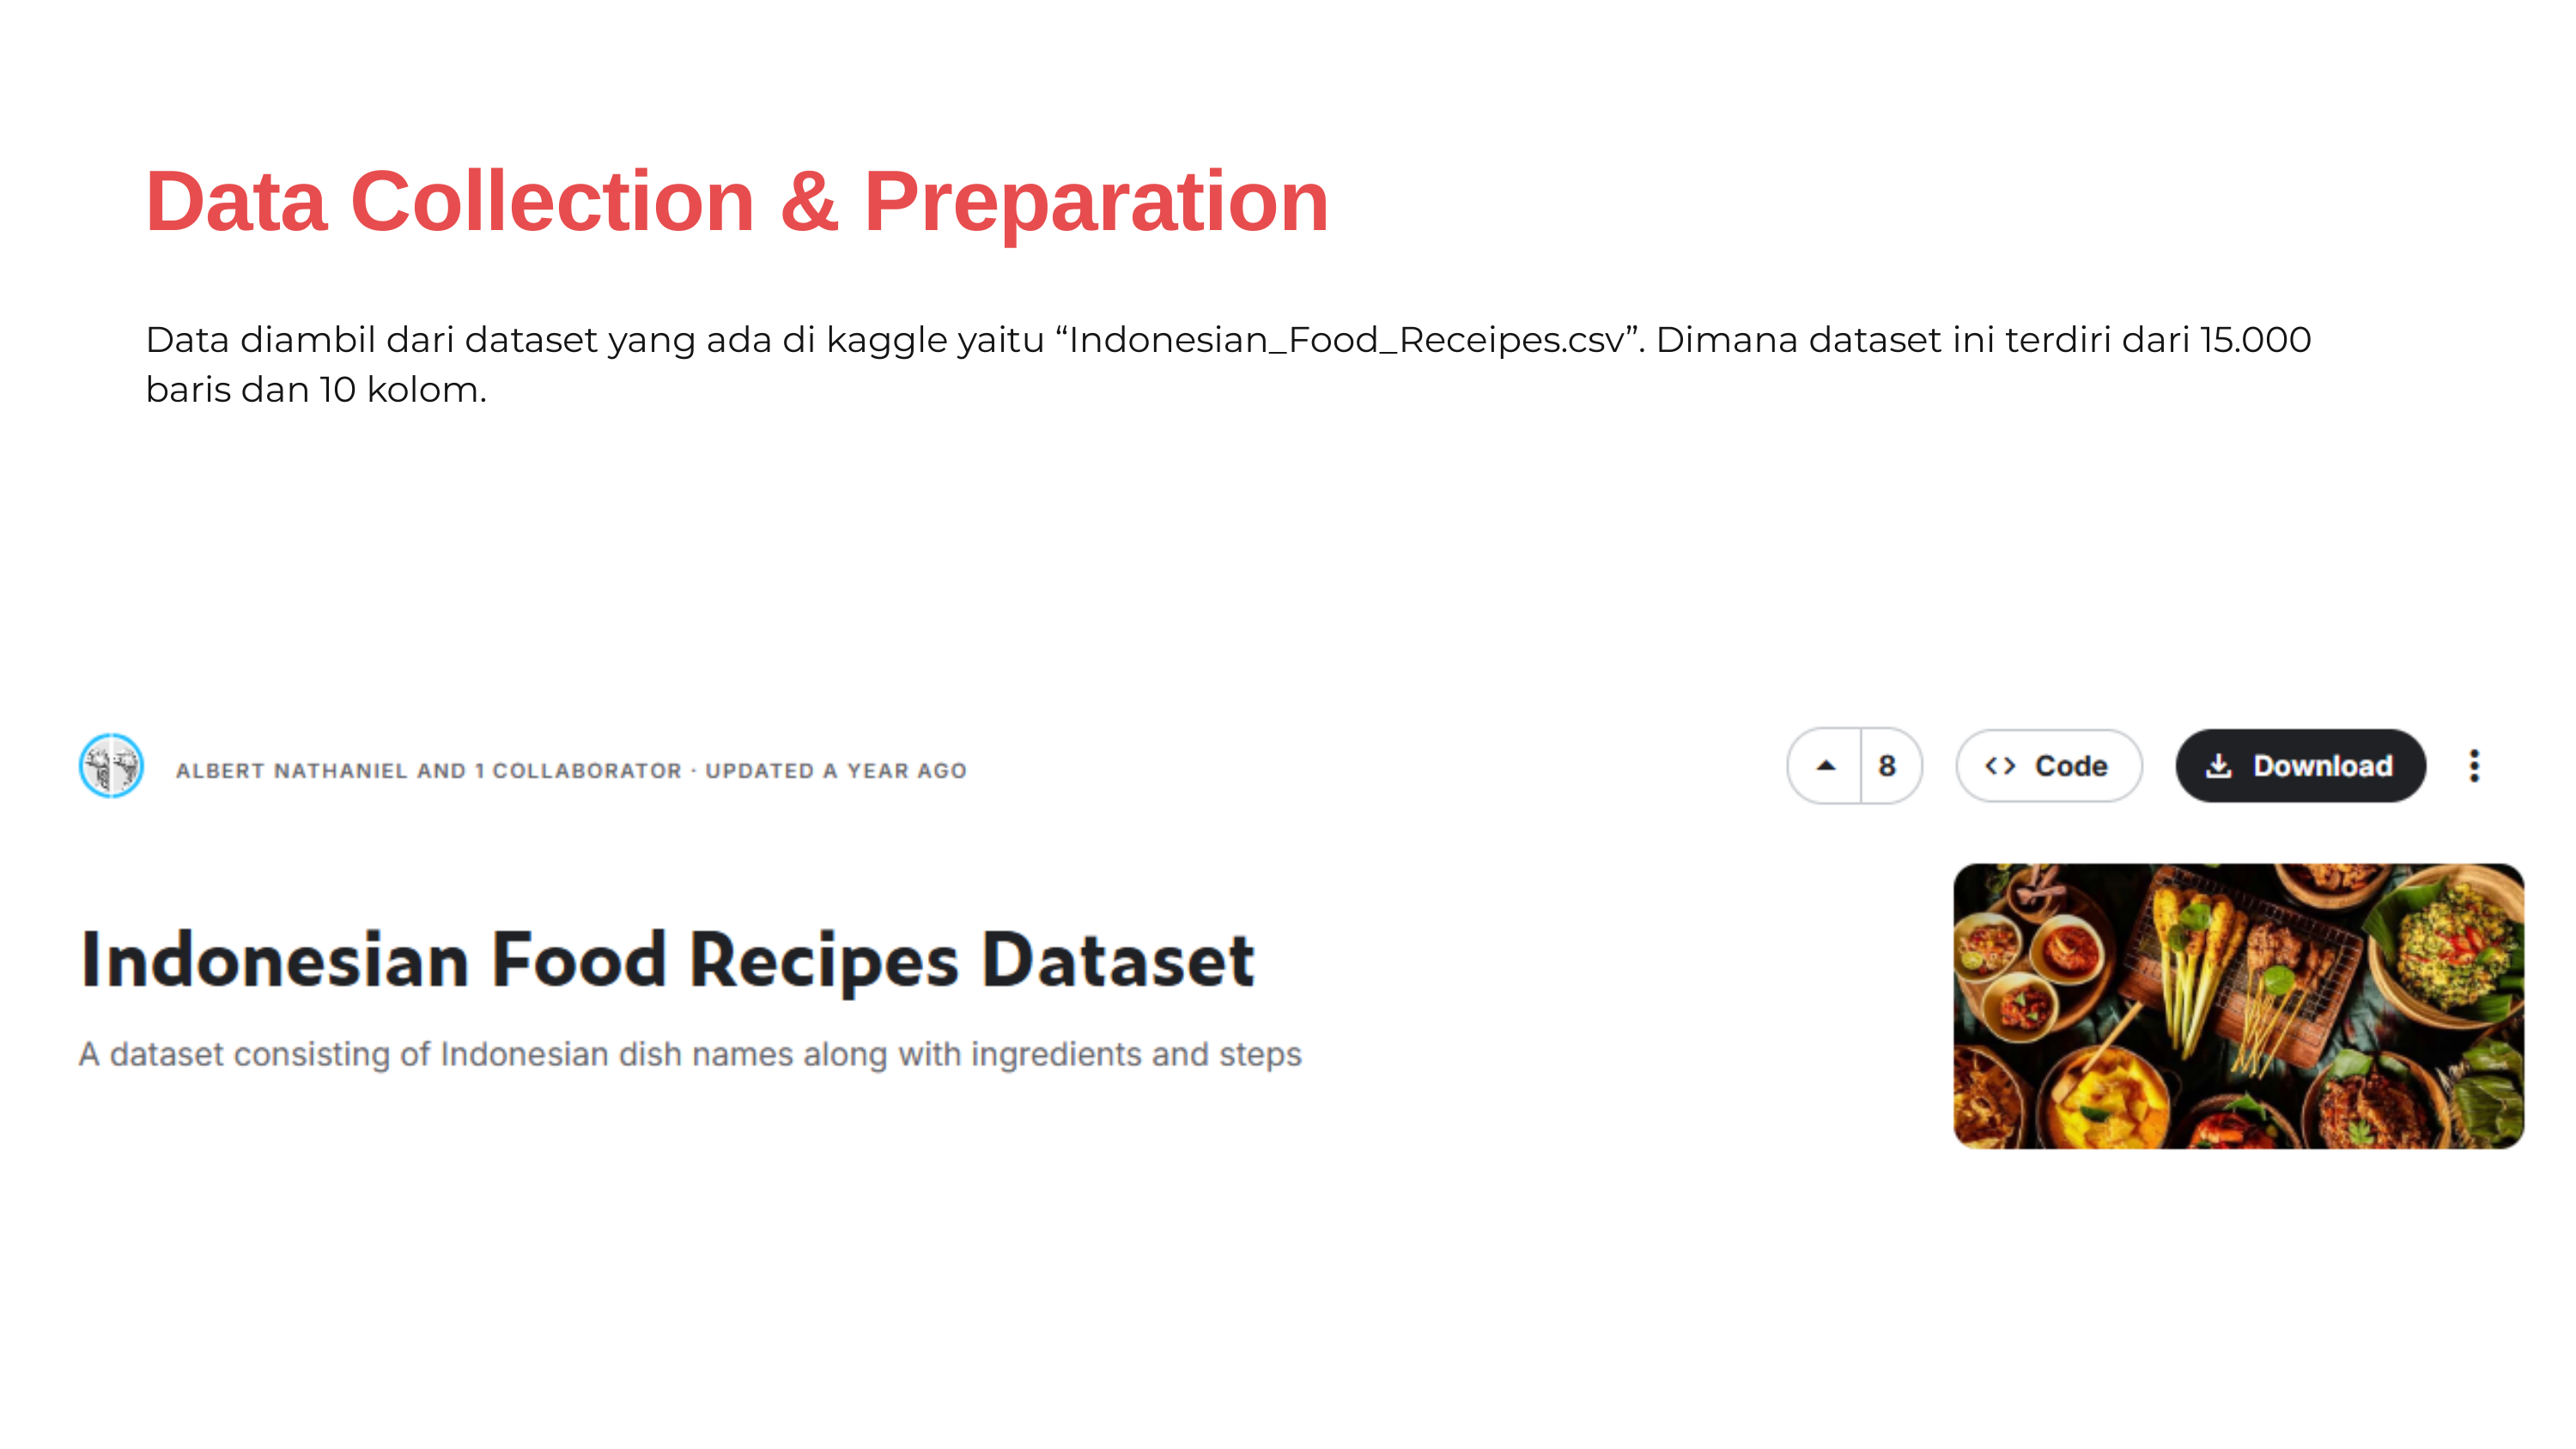

Data Collection & Preparation
Data diambil dari dataset yang ada di kaggle yaitu “Indonesian_Food_Receipes.csv”. Dimana dataset ini terdiri dari 15.000 baris dan 10 kolom.